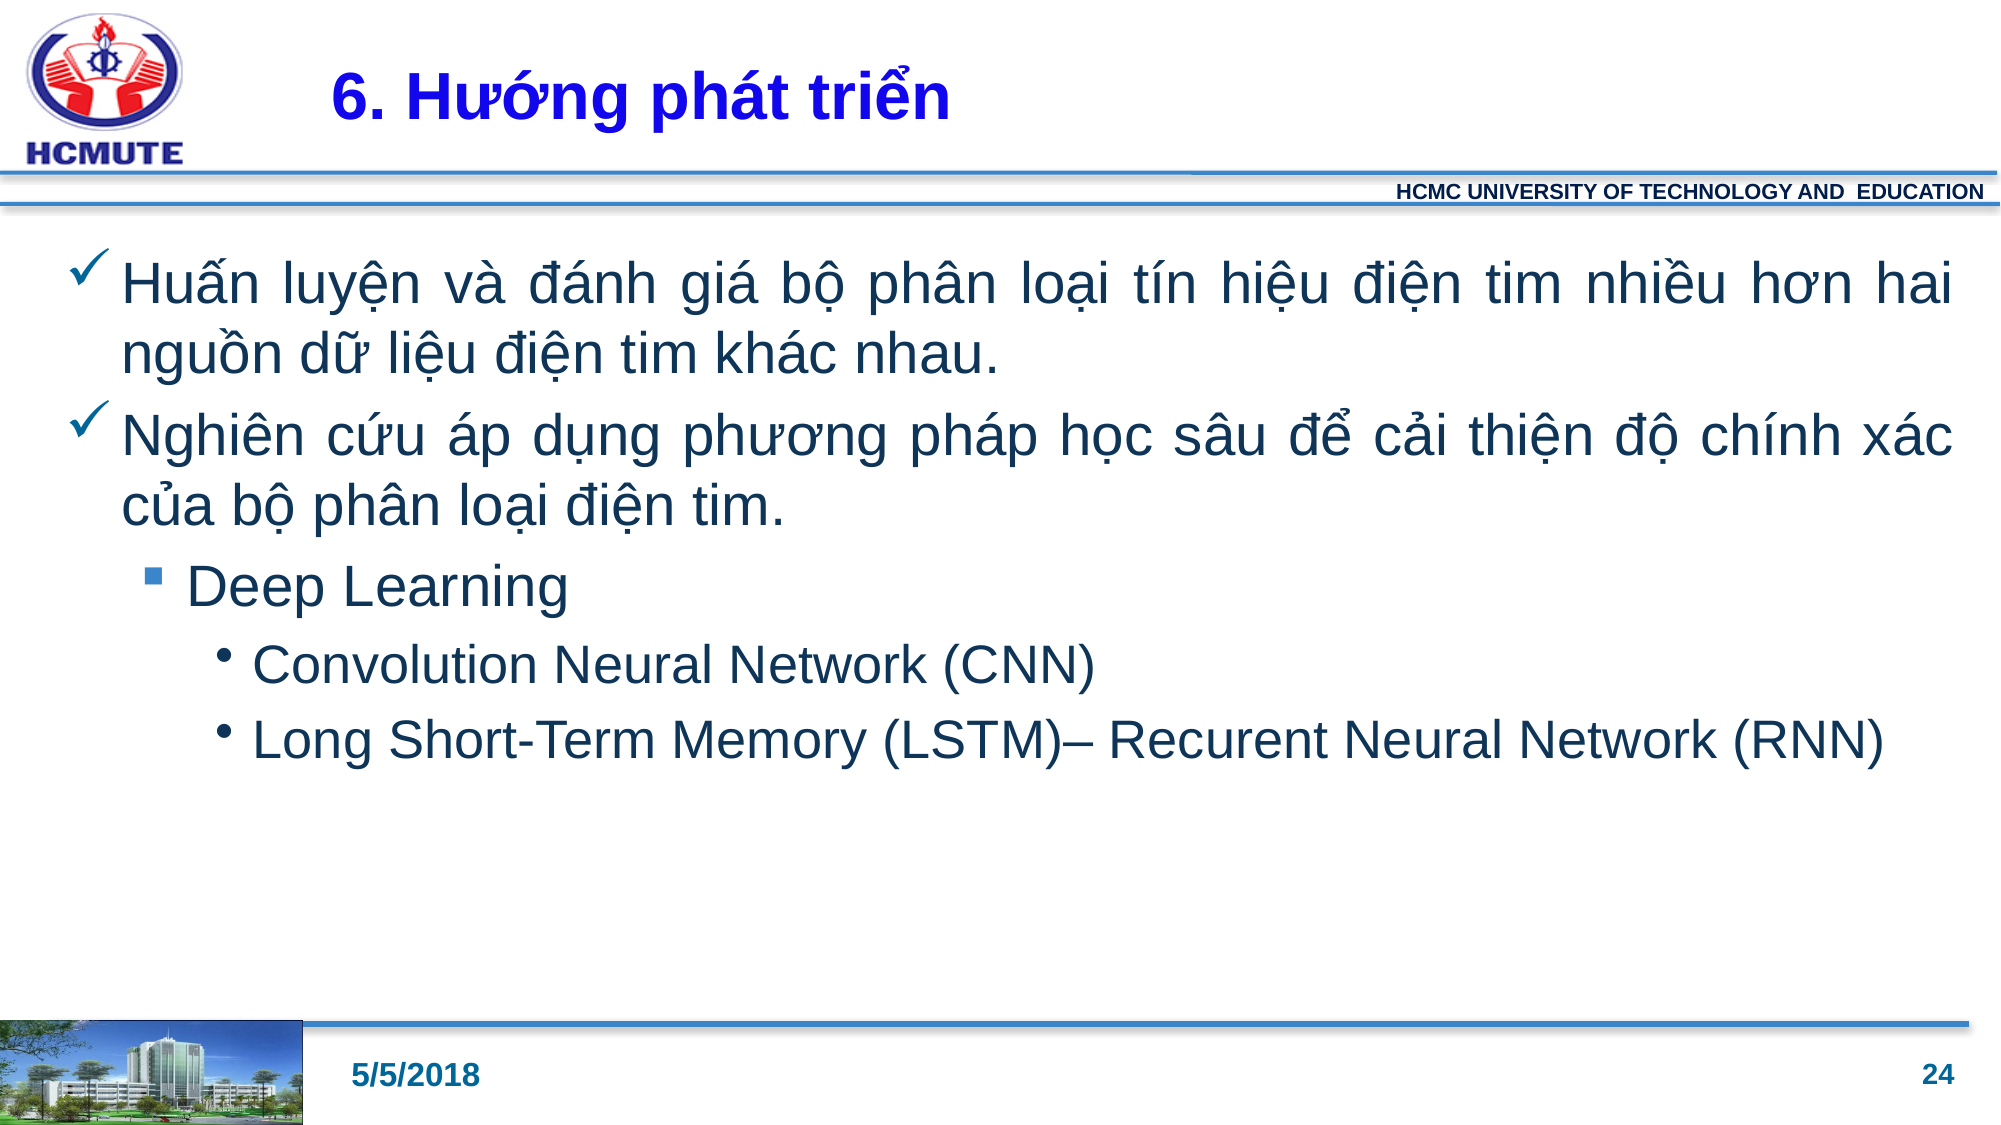

# 6. Hướng phát triển
Huấn luyện và đánh giá bộ phân loại tín hiệu điện tim nhiều hơn hai nguồn dữ liệu điện tim khác nhau.
Nghiên cứu áp dụng phương pháp học sâu để cải thiện độ chính xác của bộ phân loại điện tim.
Deep Learning
Convolution Neural Network (CNN)
Long Short-Term Memory (LSTM)– Recurent Neural Network (RNN)
5/5/2018
24